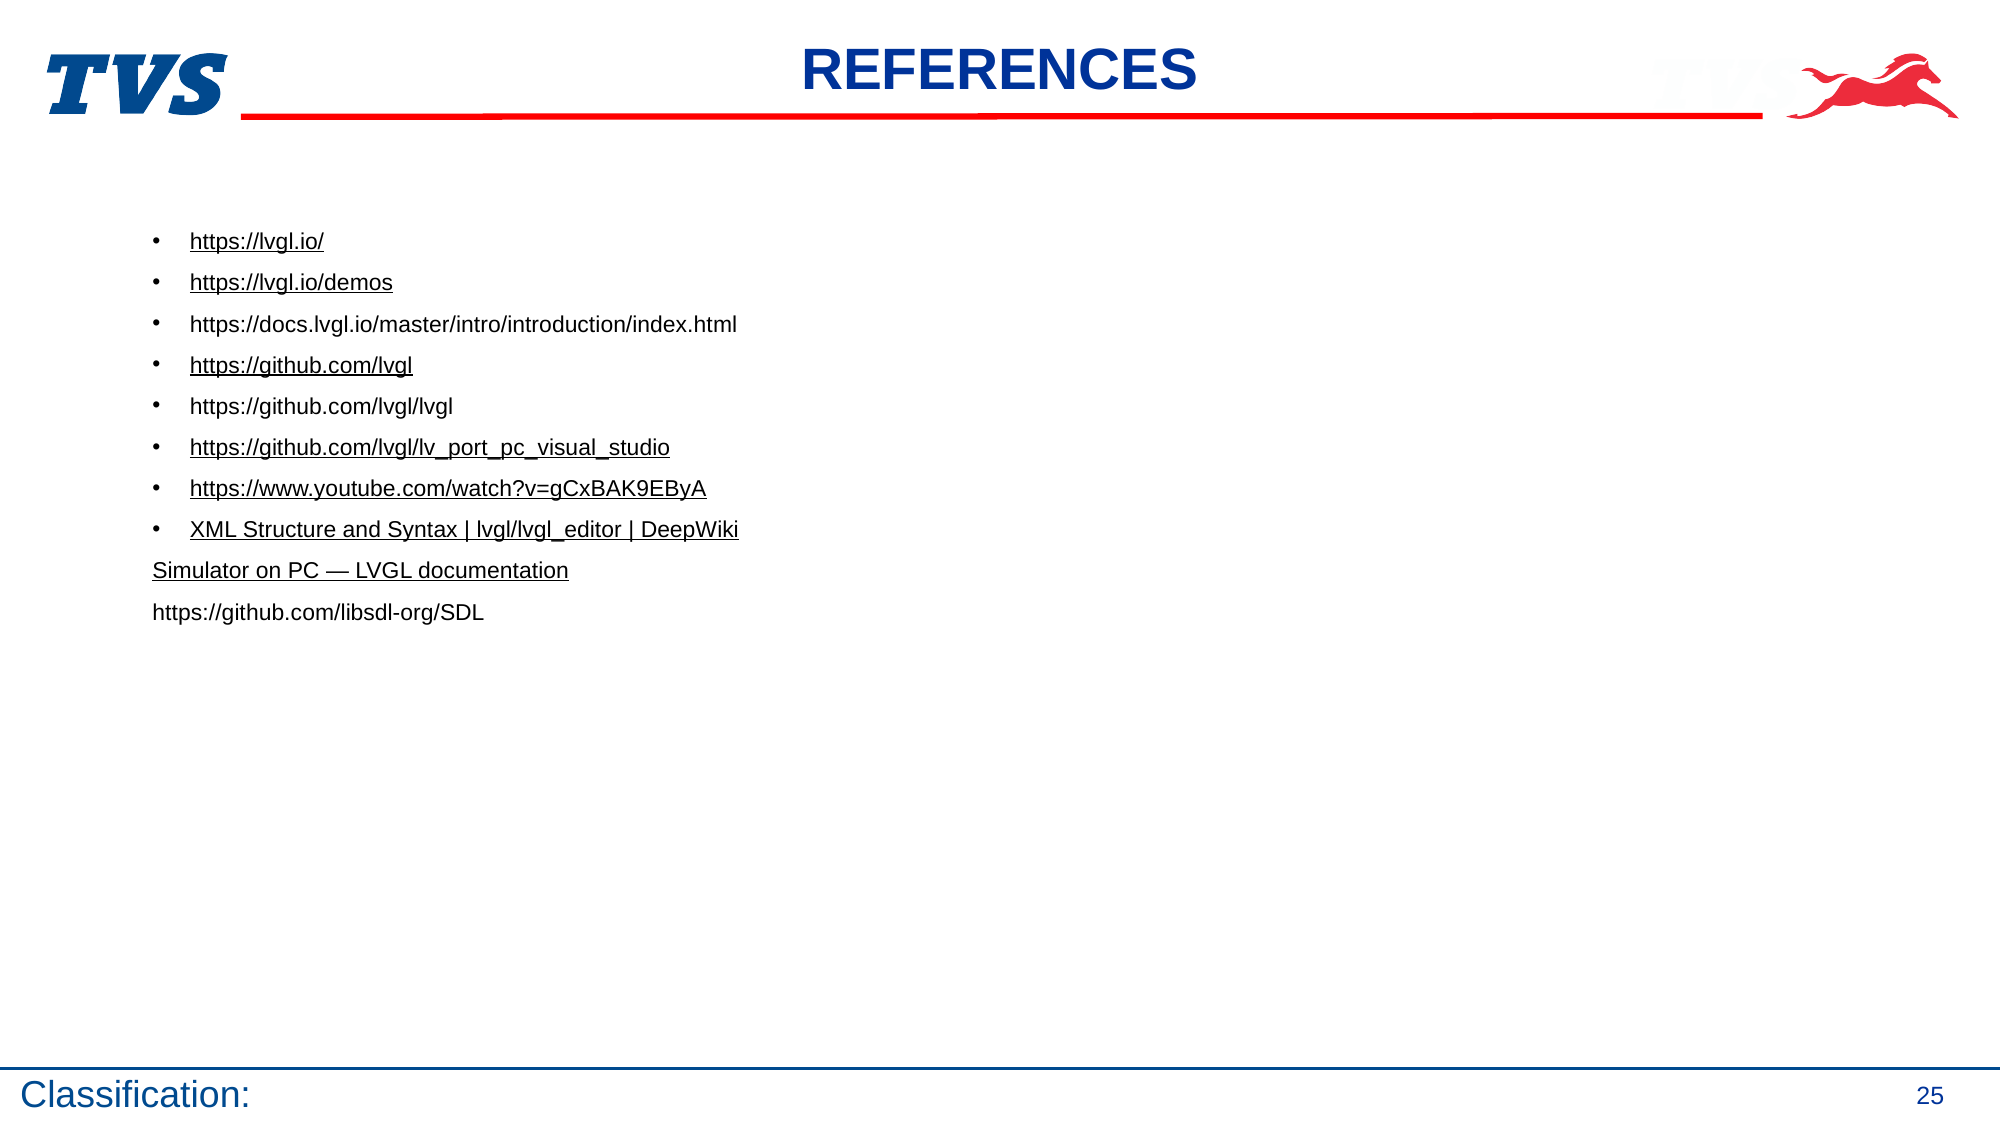

# REFERENCES
https://lvgl.io/
https://lvgl.io/demos
https://docs.lvgl.io/master/intro/introduction/index.html
https://github.com/lvgl
https://github.com/lvgl/lvgl
https://github.com/lvgl/lv_port_pc_visual_studio
https://www.youtube.com/watch?v=gCxBAK9EByA
XML Structure and Syntax | lvgl/lvgl_editor | DeepWiki
Simulator on PC — LVGL documentation
https://github.com/libsdl-org/SDL

25